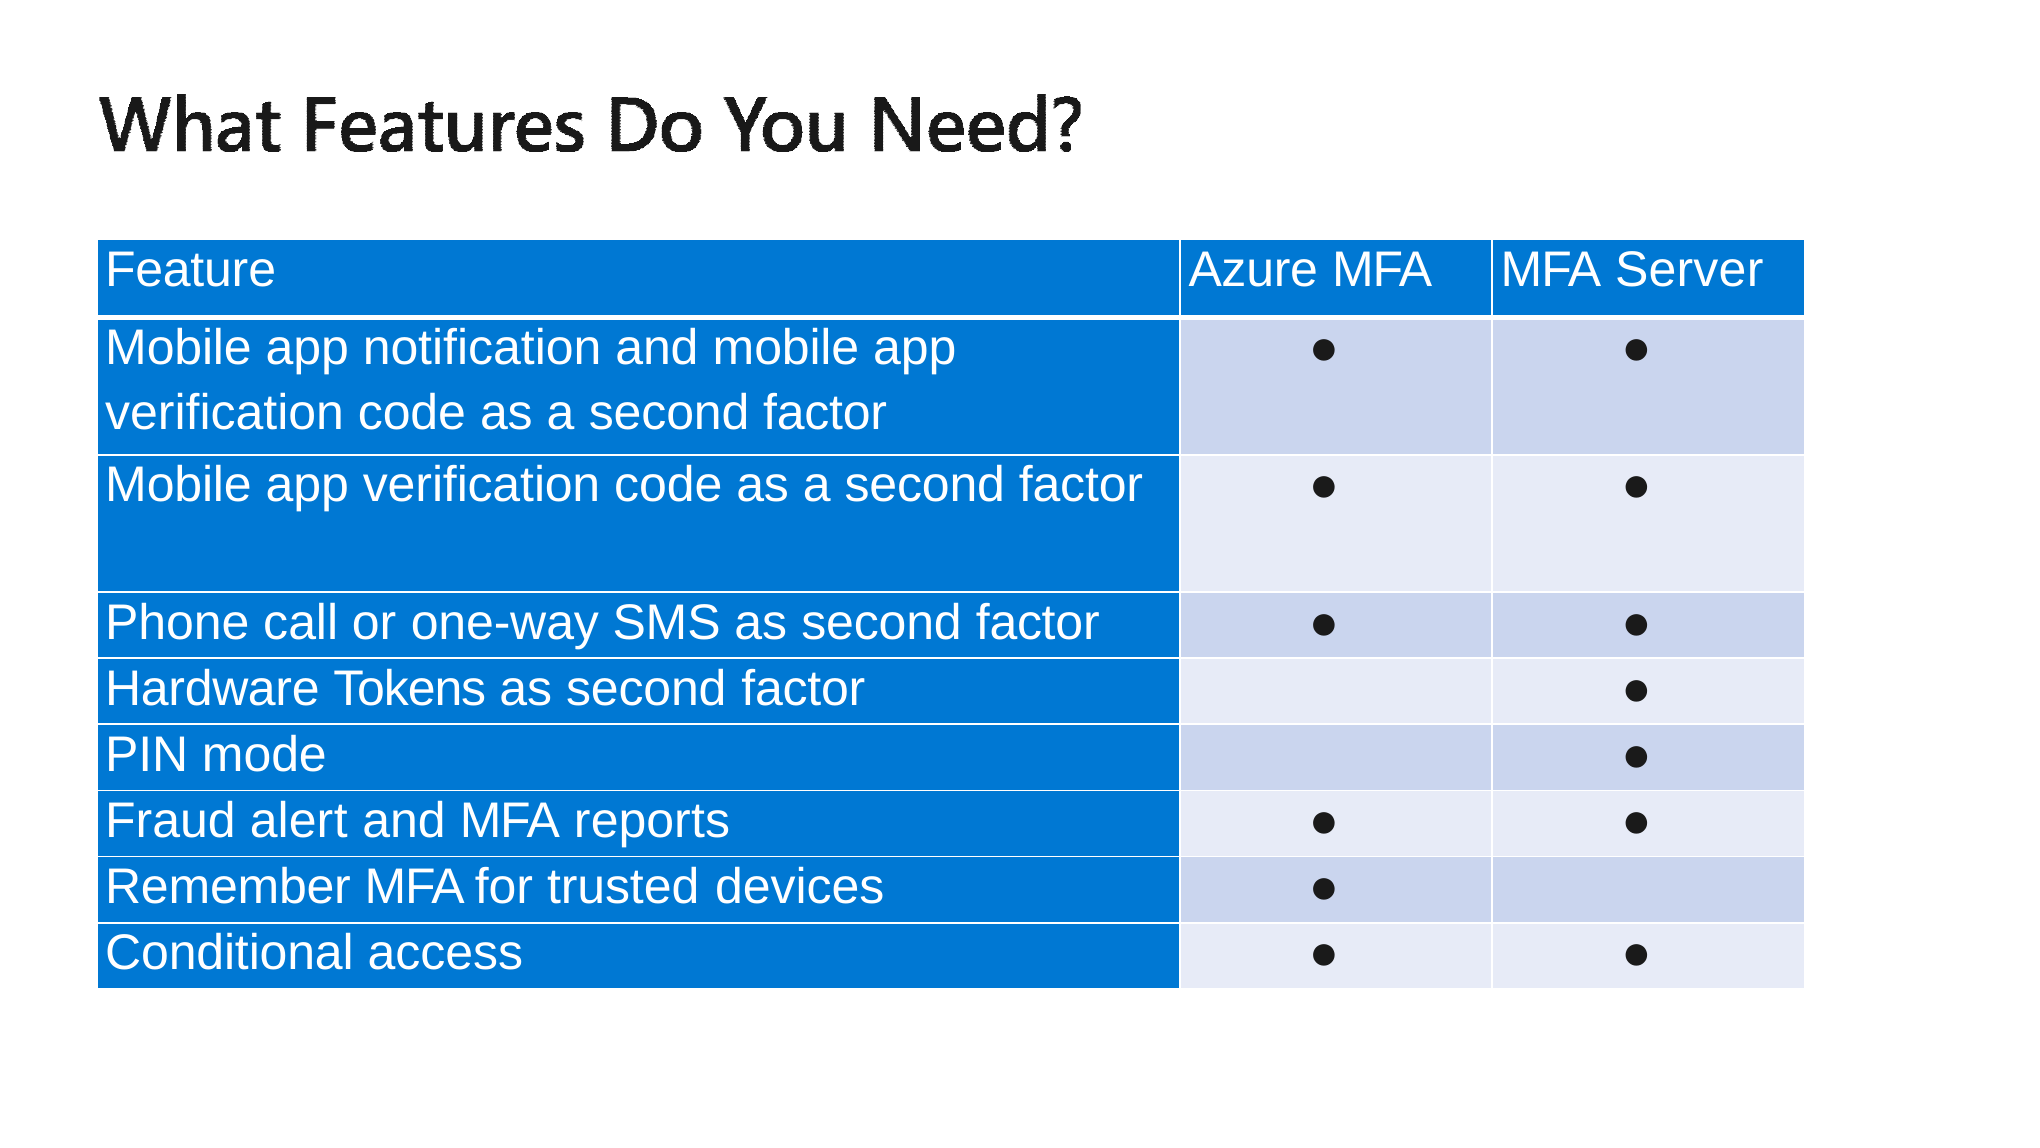

| Feature | Azure MFA | MFA Server |
| --- | --- | --- |
| Mobile app notification and mobile app verification code as a second factor | ● | ● |
| Mobile app verification code as a second factor | ● | ● |
| Phone call or one-way SMS as second factor | ● | ● |
| Hardware Tokens as second factor |  | ● |
| PIN mode |  | ● |
| Fraud alert and MFA reports | ● | ● |
| Remember MFA for trusted devices | ● |  |
| Conditional access | ● | ● |